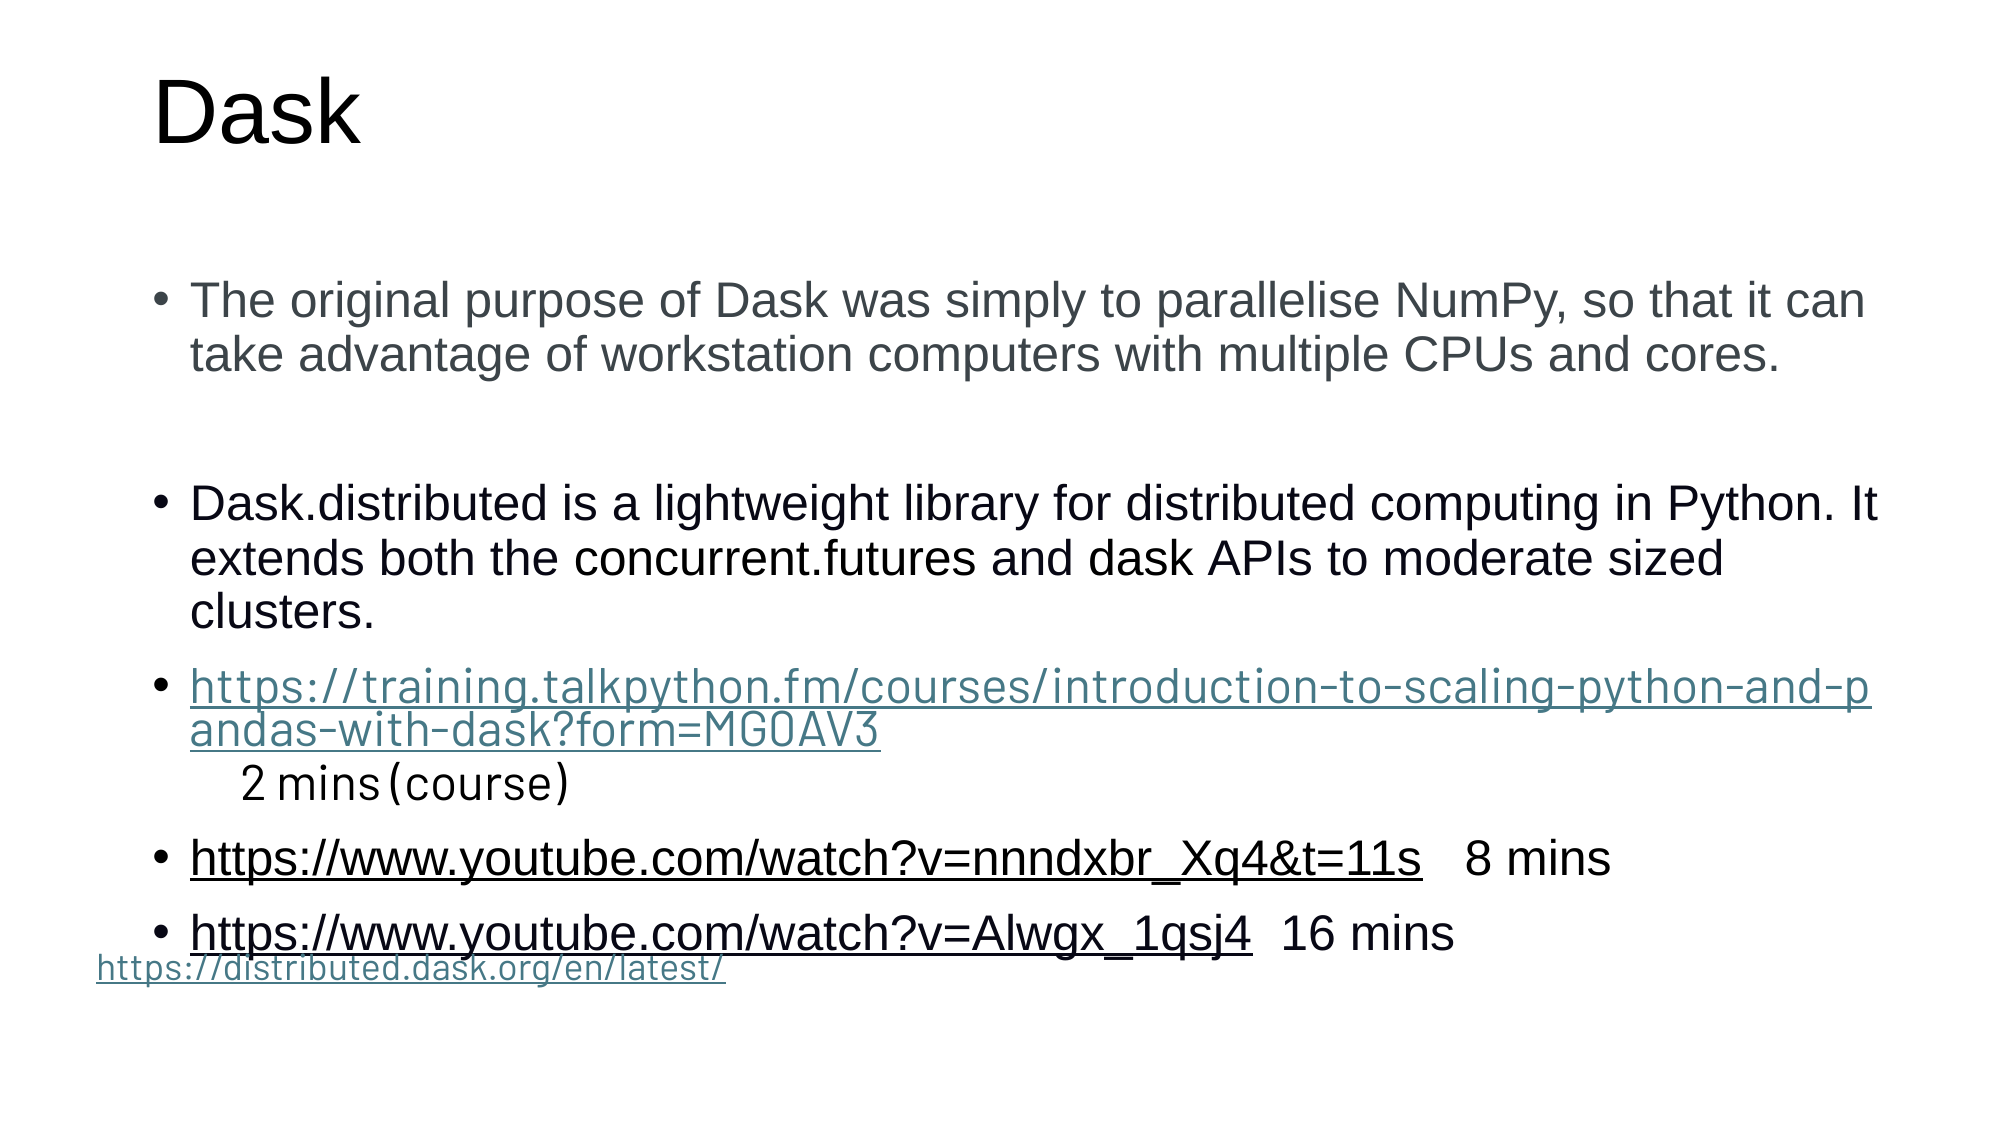

# Dask
The original purpose of Dask was simply to parallelise NumPy, so that it can take advantage of workstation computers with multiple CPUs and cores.

Dask.distributed is a lightweight library for distributed computing in Python. It extends both the concurrent.futures and dask APIs to moderate sized clusters.
https://training.talkpython.fm/courses/introduction-to-scaling-python-and-pandas-with-dask?form=MG0AV3     2 mins (course)
https://www.youtube.com/watch?v=nnndxbr_Xq4&t=11s   8 mins
https://www.youtube.com/watch?v=Alwgx_1qsj4  16 mins

https://distributed.dask.org/en/latest/